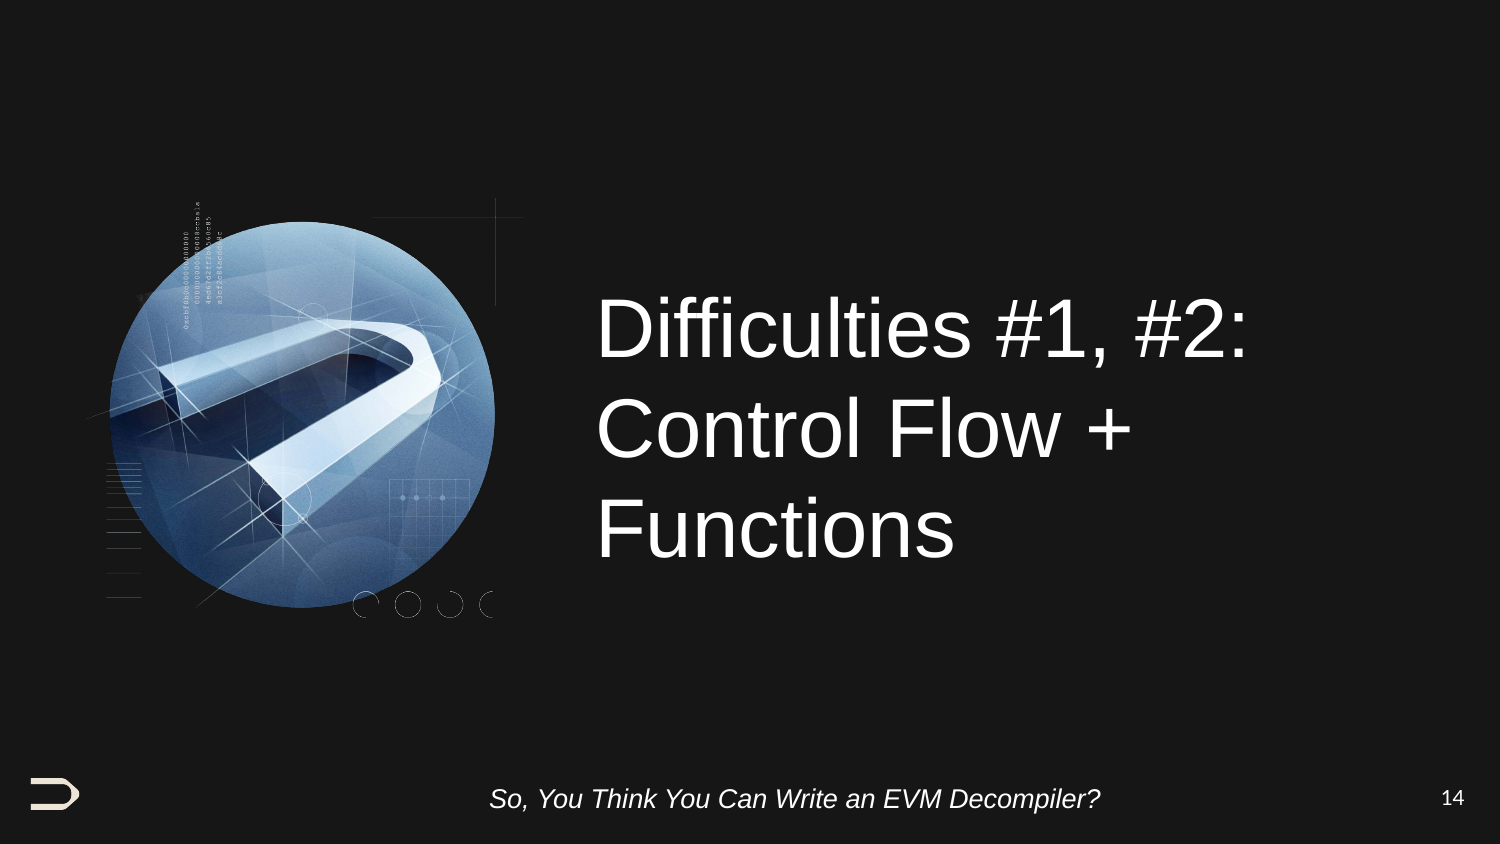

# Difficulties #1, #2: Control Flow + Functions

14